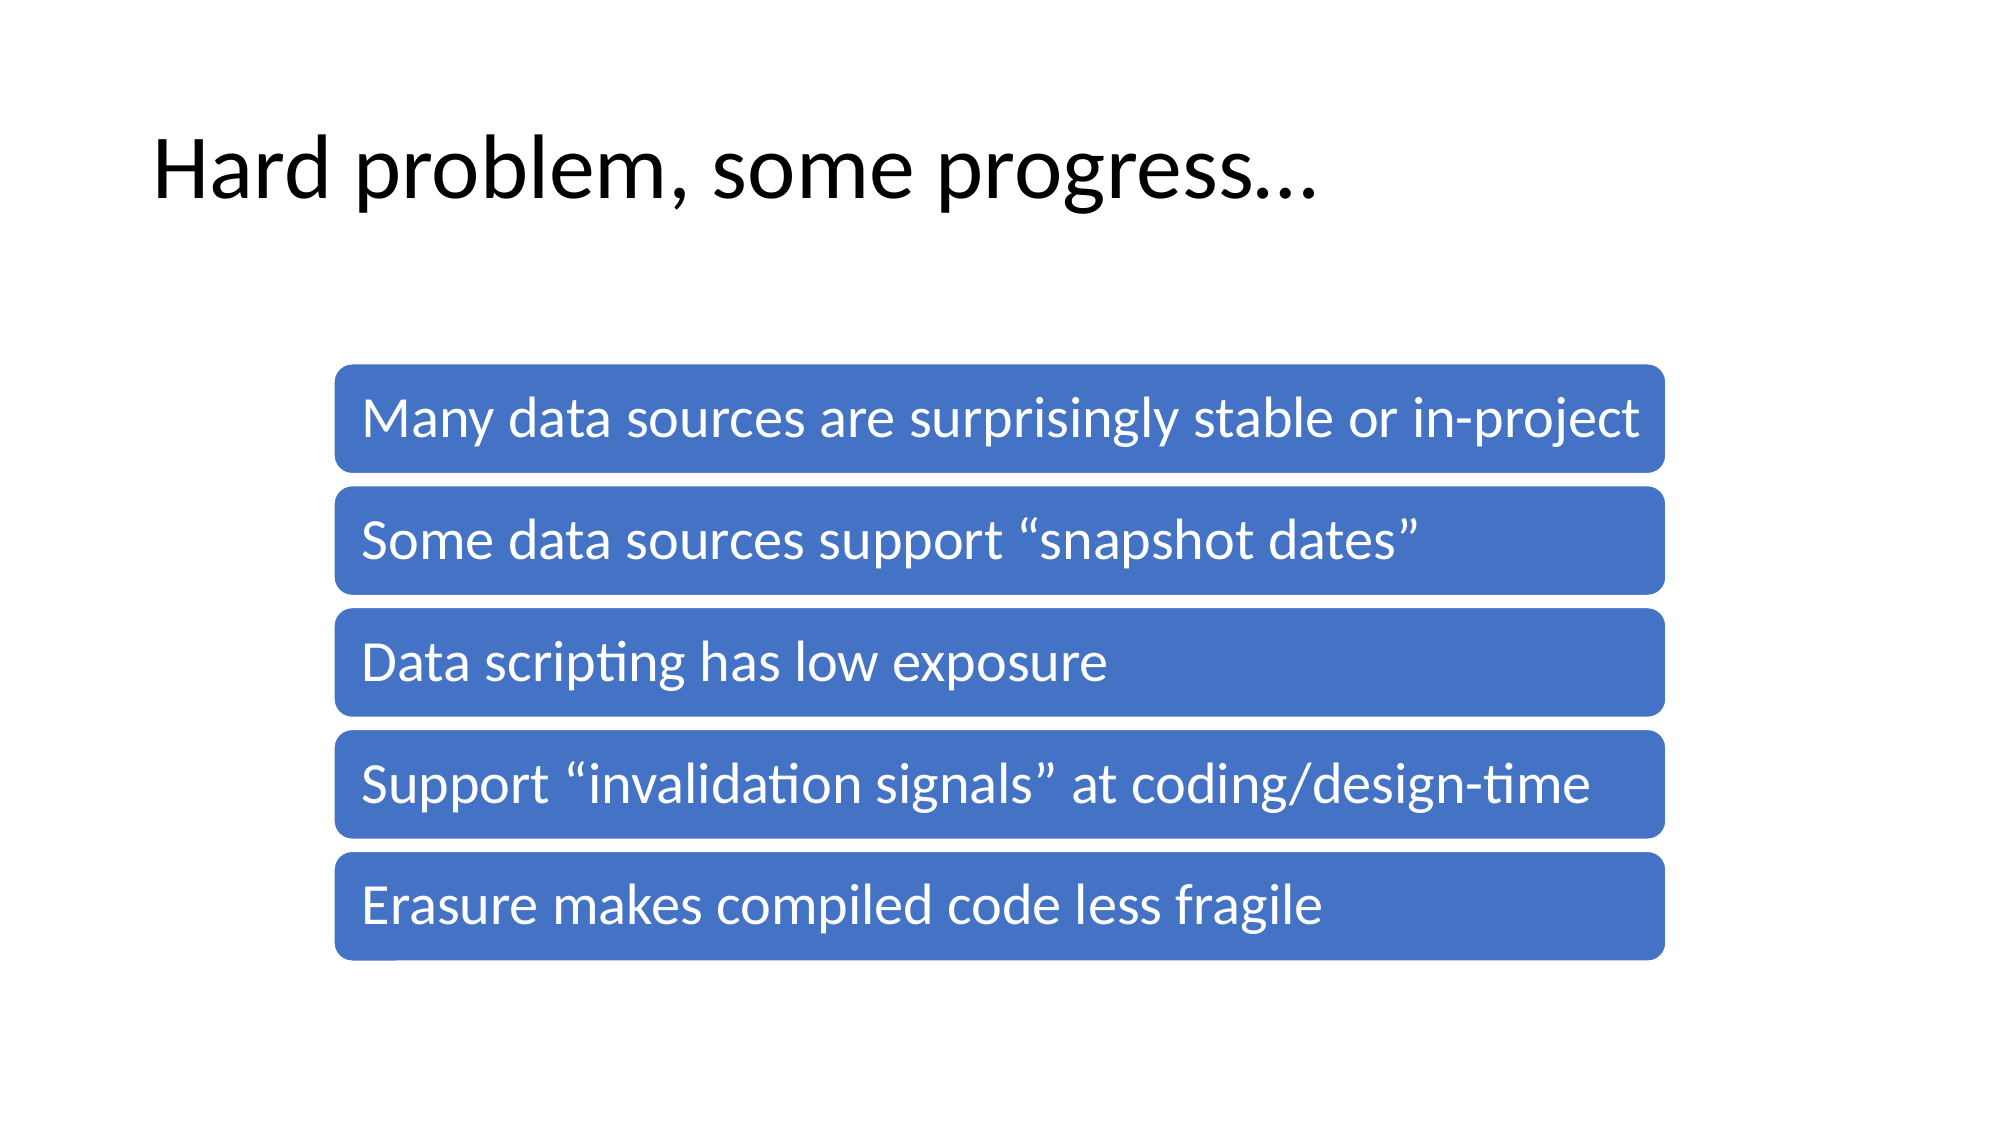

# Hard problem, some progress…
Many data sources are surprisingly stable or in-project
Some data sources support “snapshot dates”
Data scripting has low exposure
Support “invalidation signals” at coding/design-time
Erasure makes compiled code less fragile